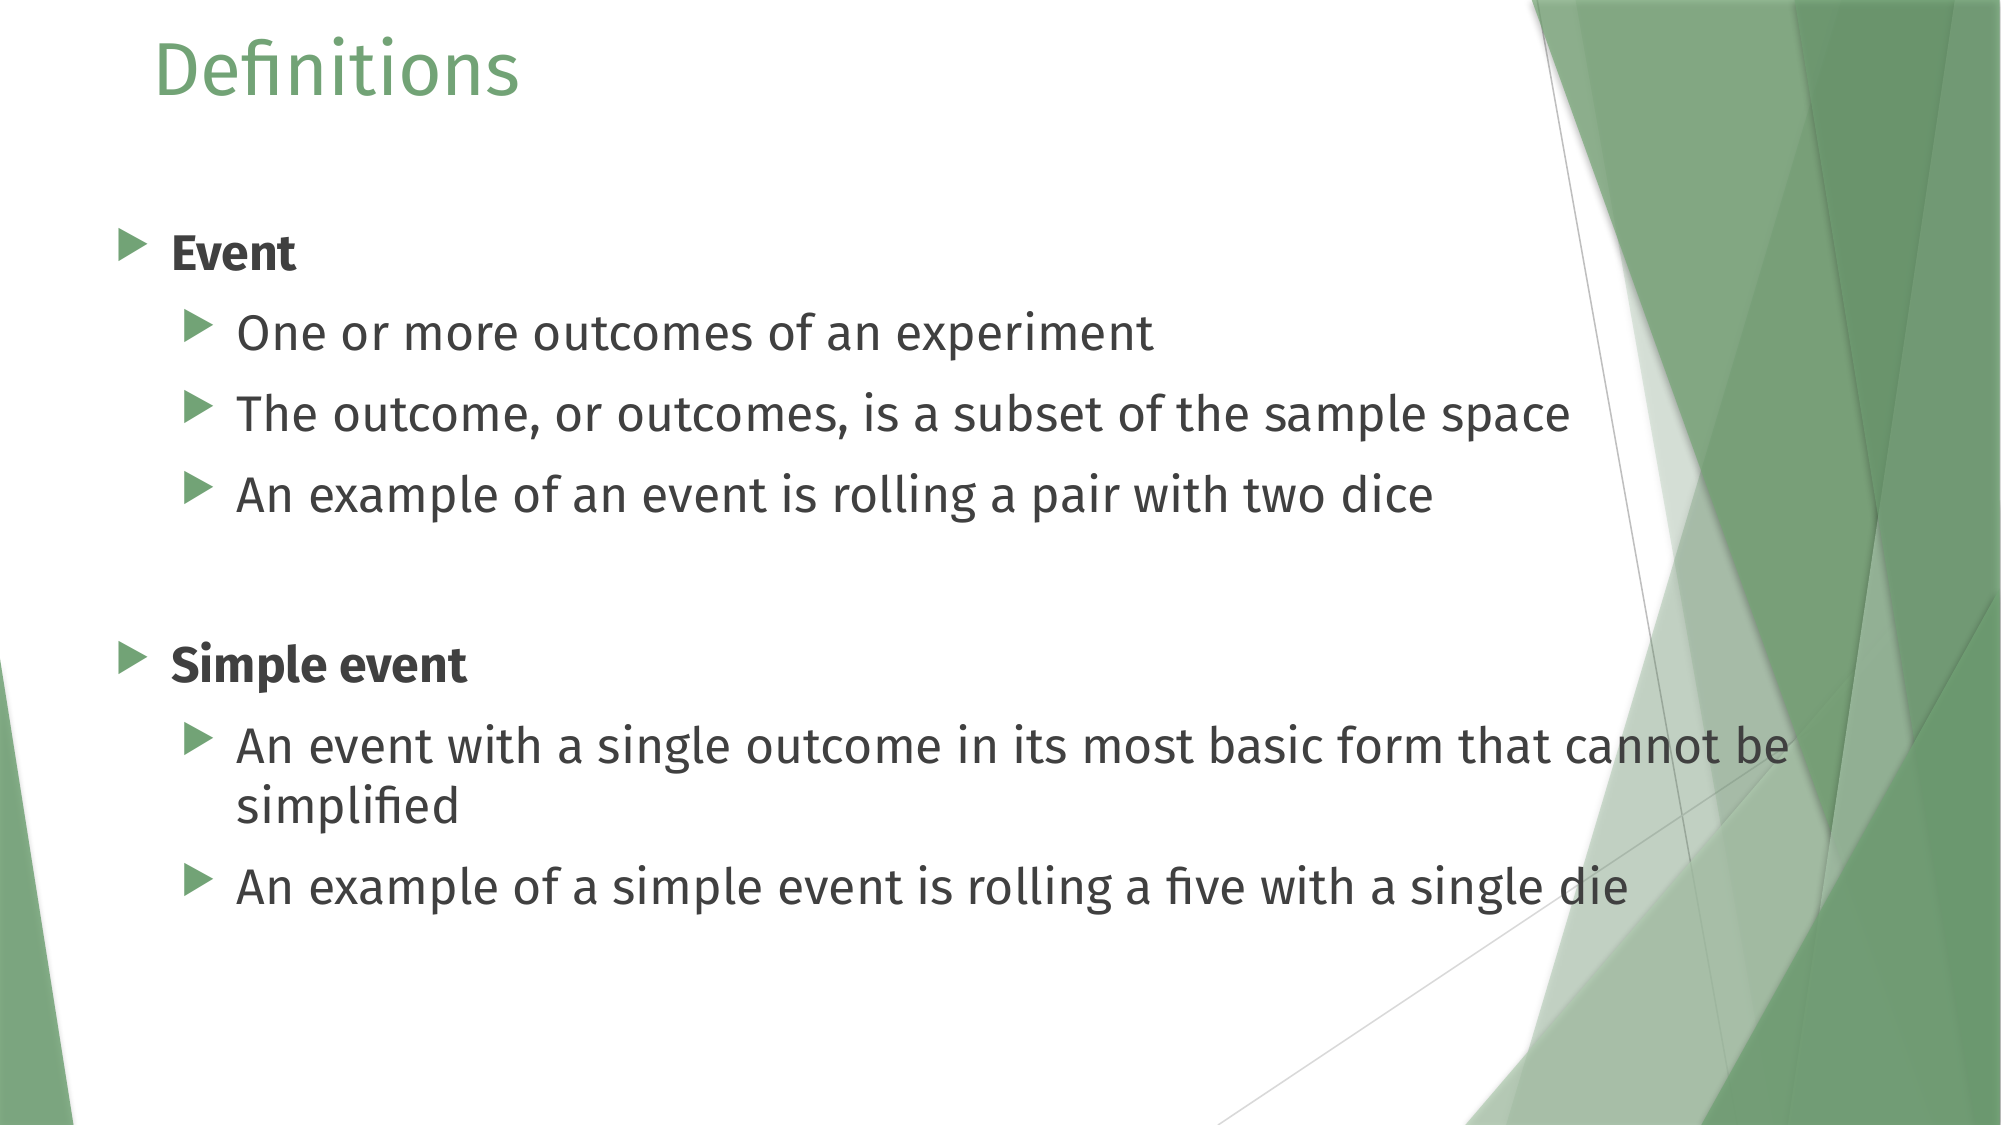

# Definitions
Event
One or more outcomes of an experiment
The outcome, or outcomes, is a subset of the sample space
An example of an event is rolling a pair with two dice

Simple event
An event with a single outcome in its most basic form that cannot be simplified
An example of a simple event is rolling a five with a single die